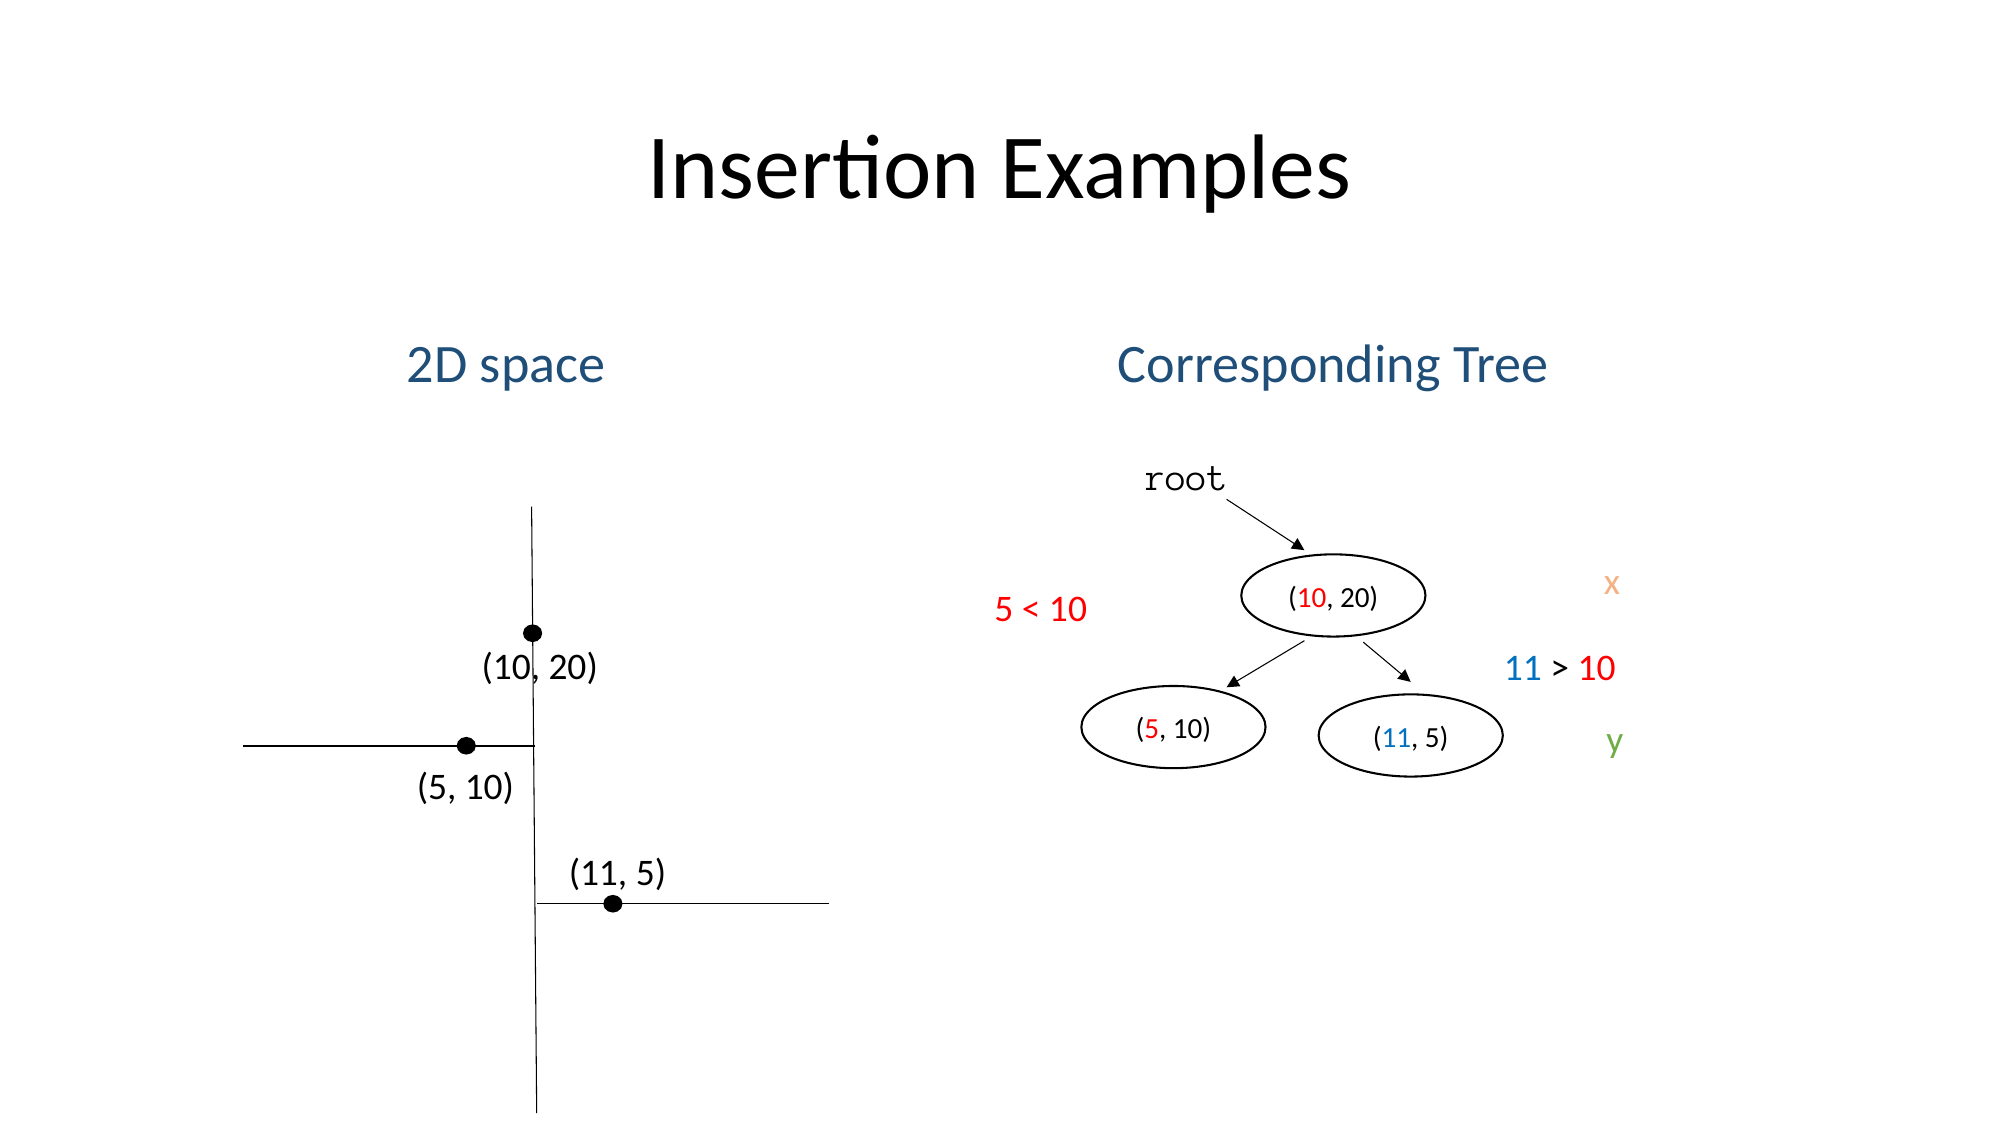

# Insertion Examples
Corresponding Tree
2D space
root
x
(10, 20)
5 < 10

(10, 20)
11 > 10
(5, 10)
(11, 5)
y

(5, 10)
(11, 5)